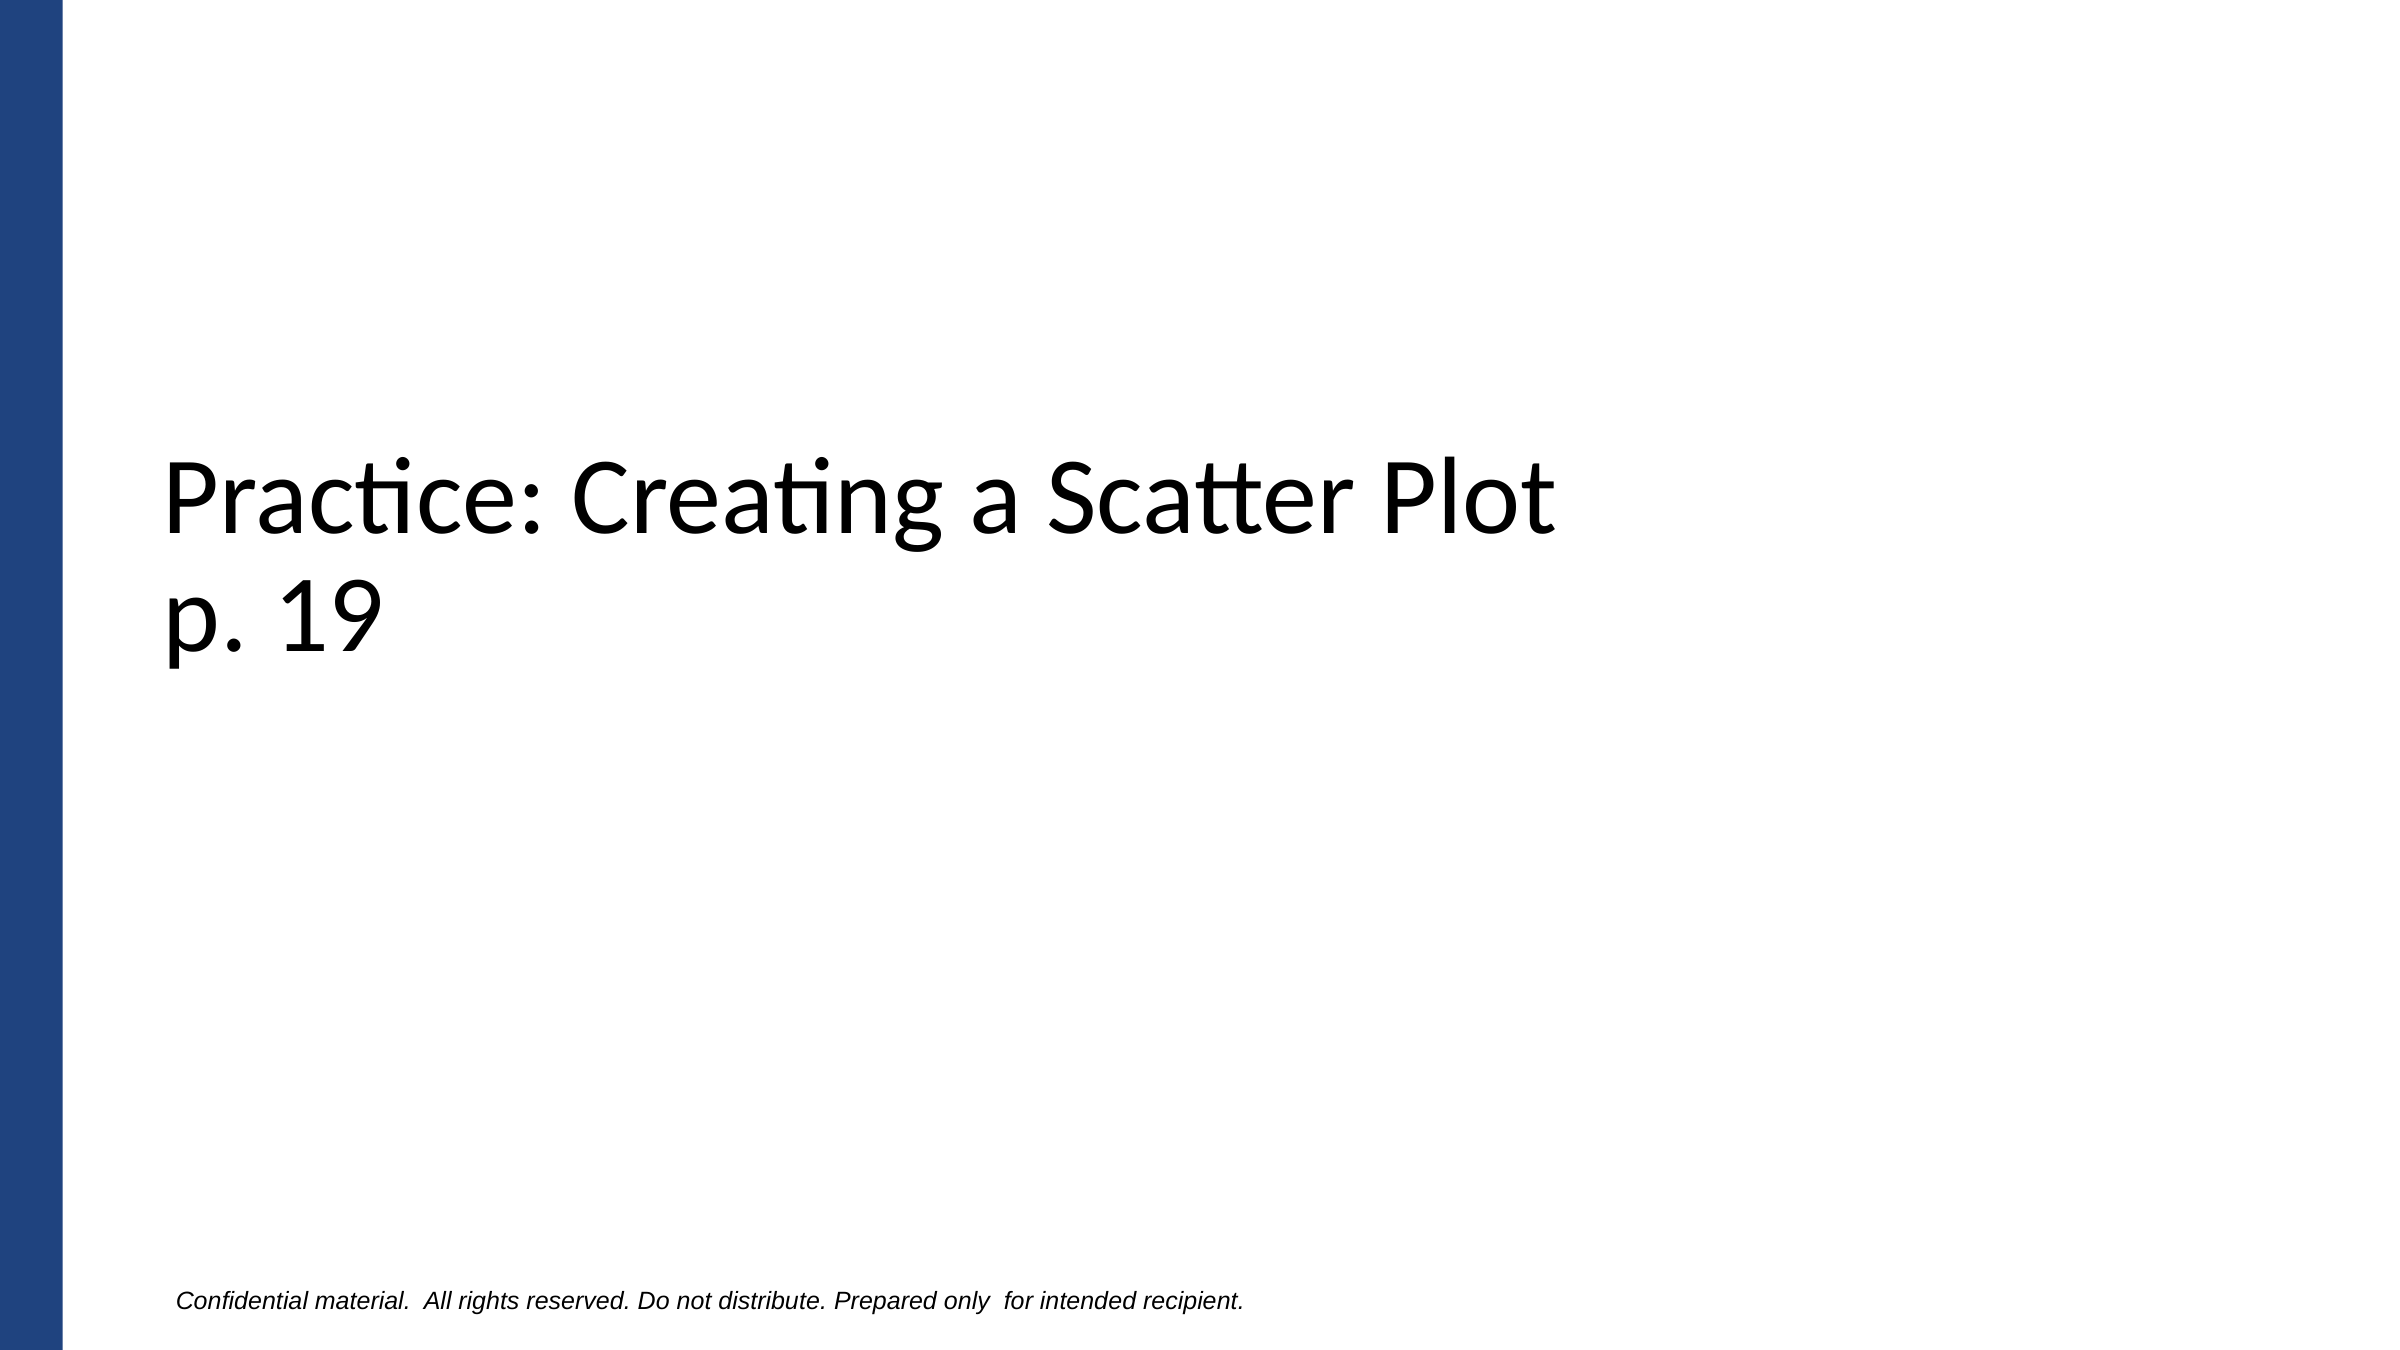

# Practice: Creating a Scatter Plot p. 19